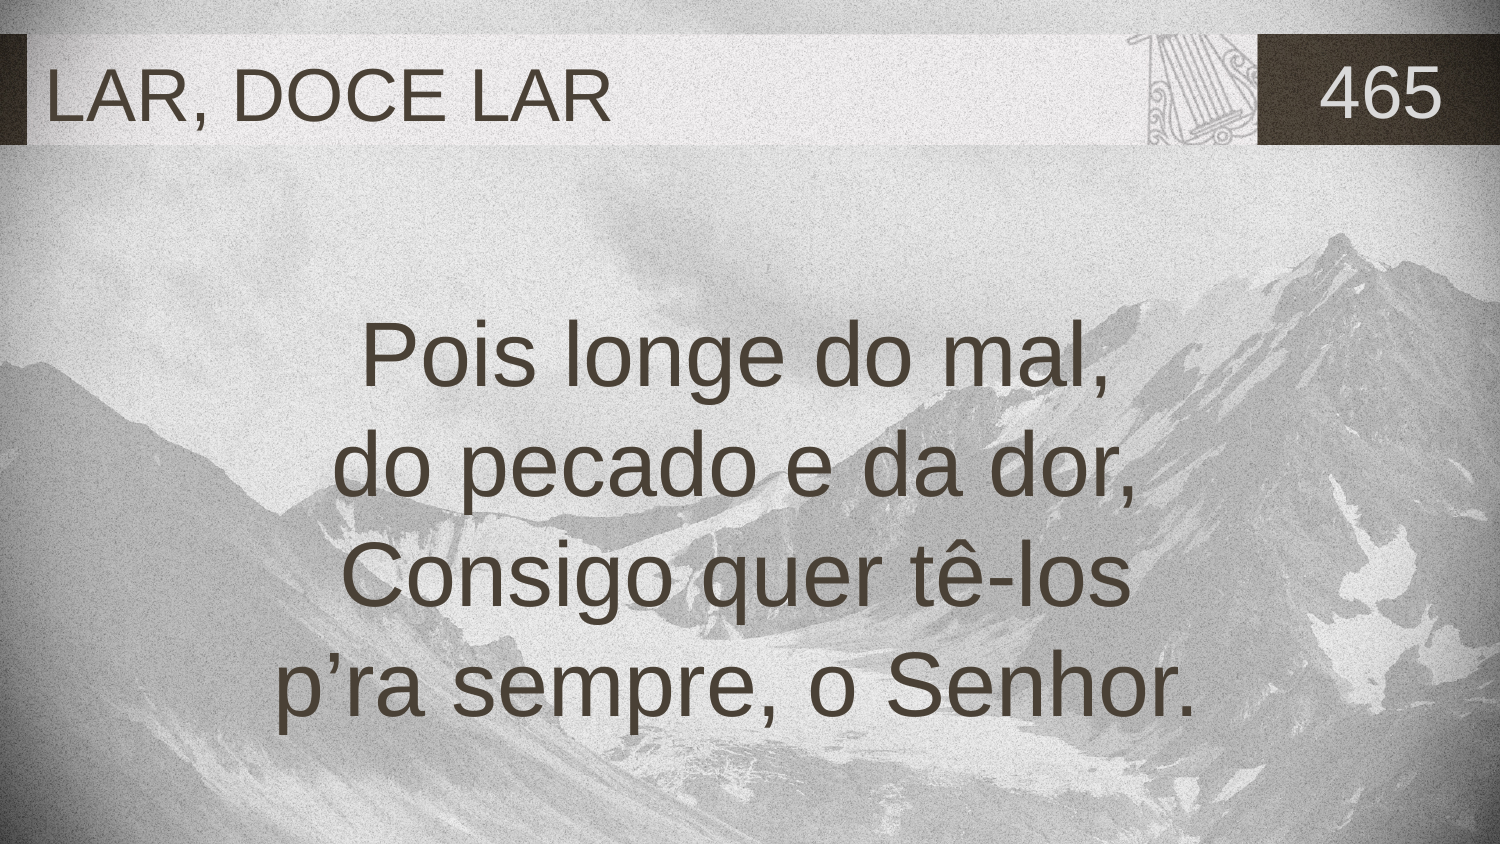

# LAR, DOCE LAR
465
Pois longe do mal,
do pecado e da dor,
Consigo quer tê-los
p’ra sempre, o Senhor.